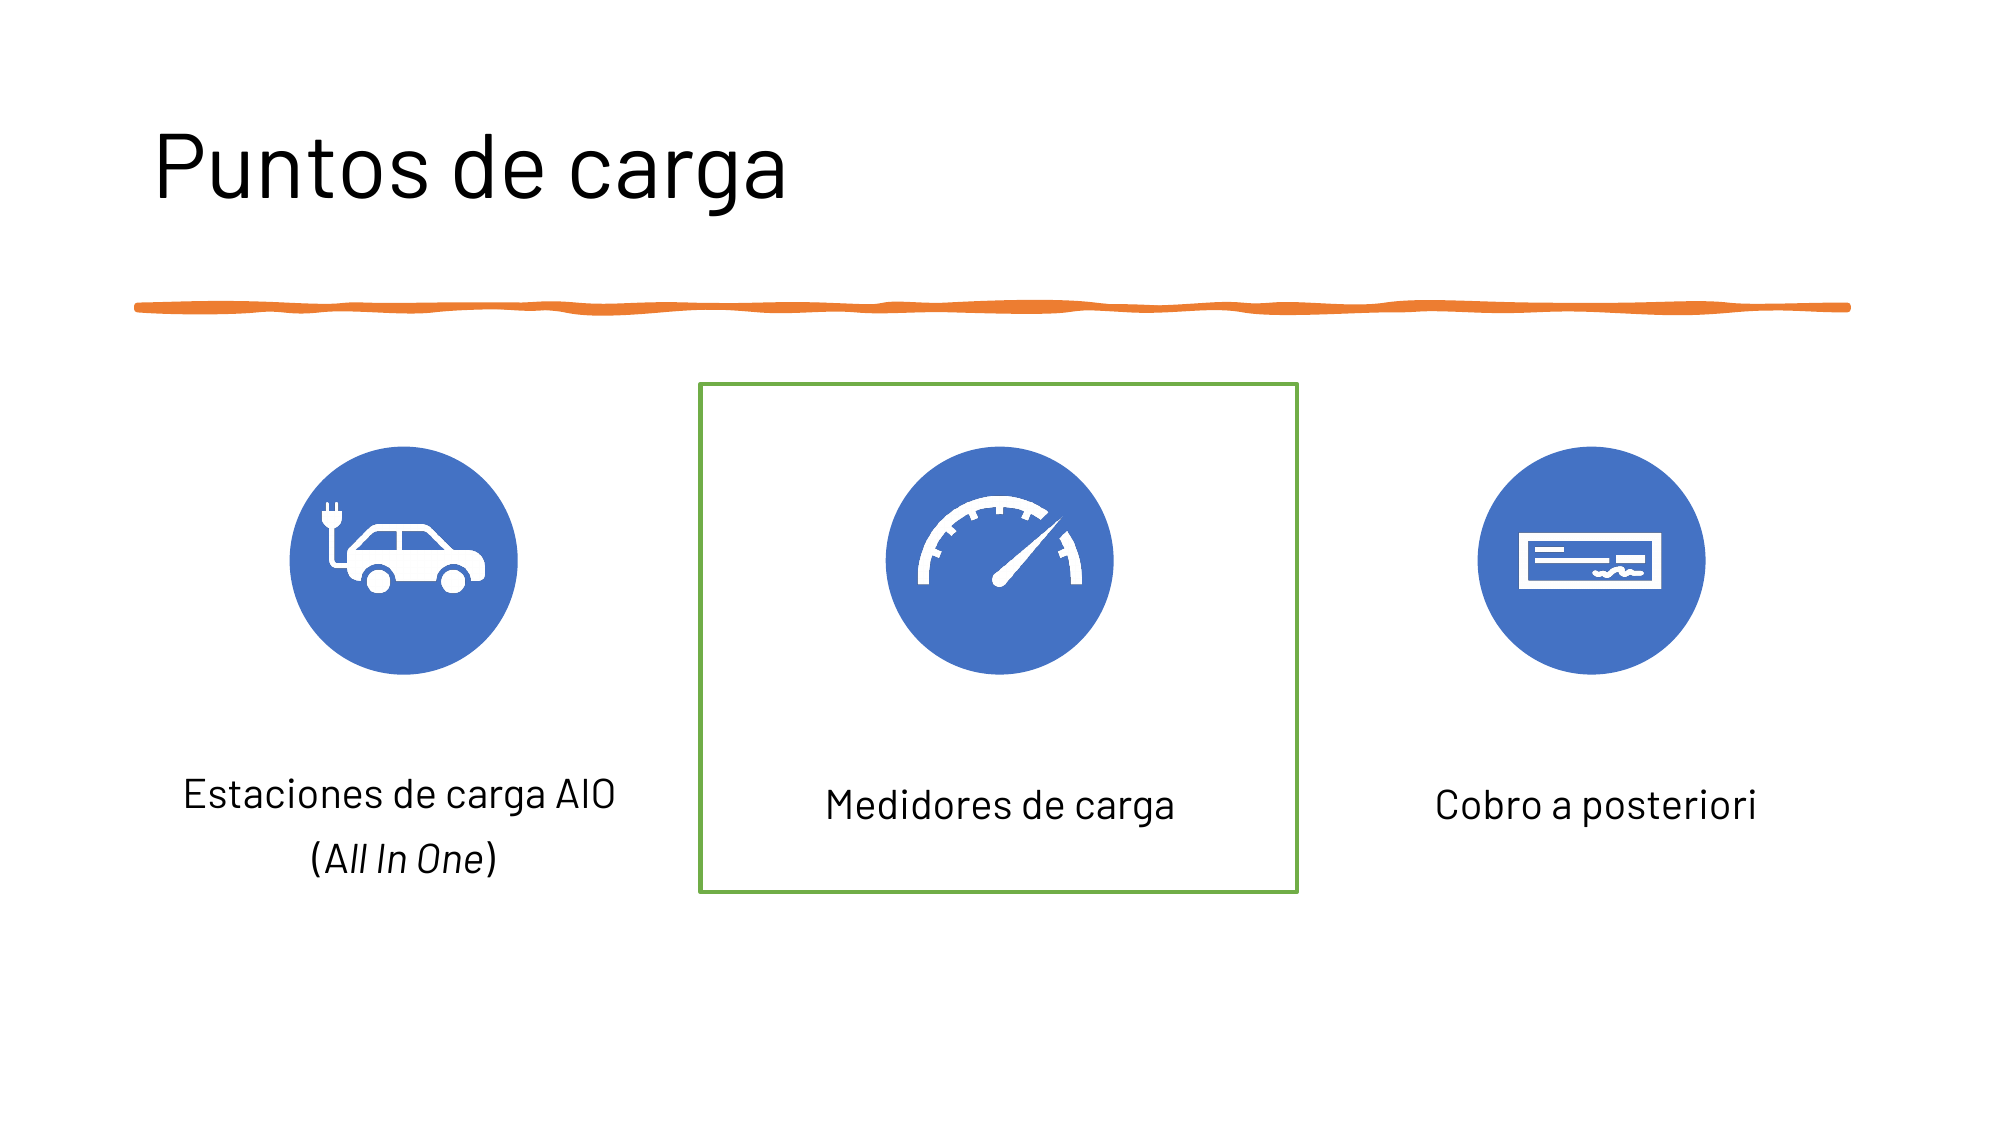

# Puntos de carga
Estaciones de carga AIO
(All In One)
Medidores de carga
Cobro a posteriori